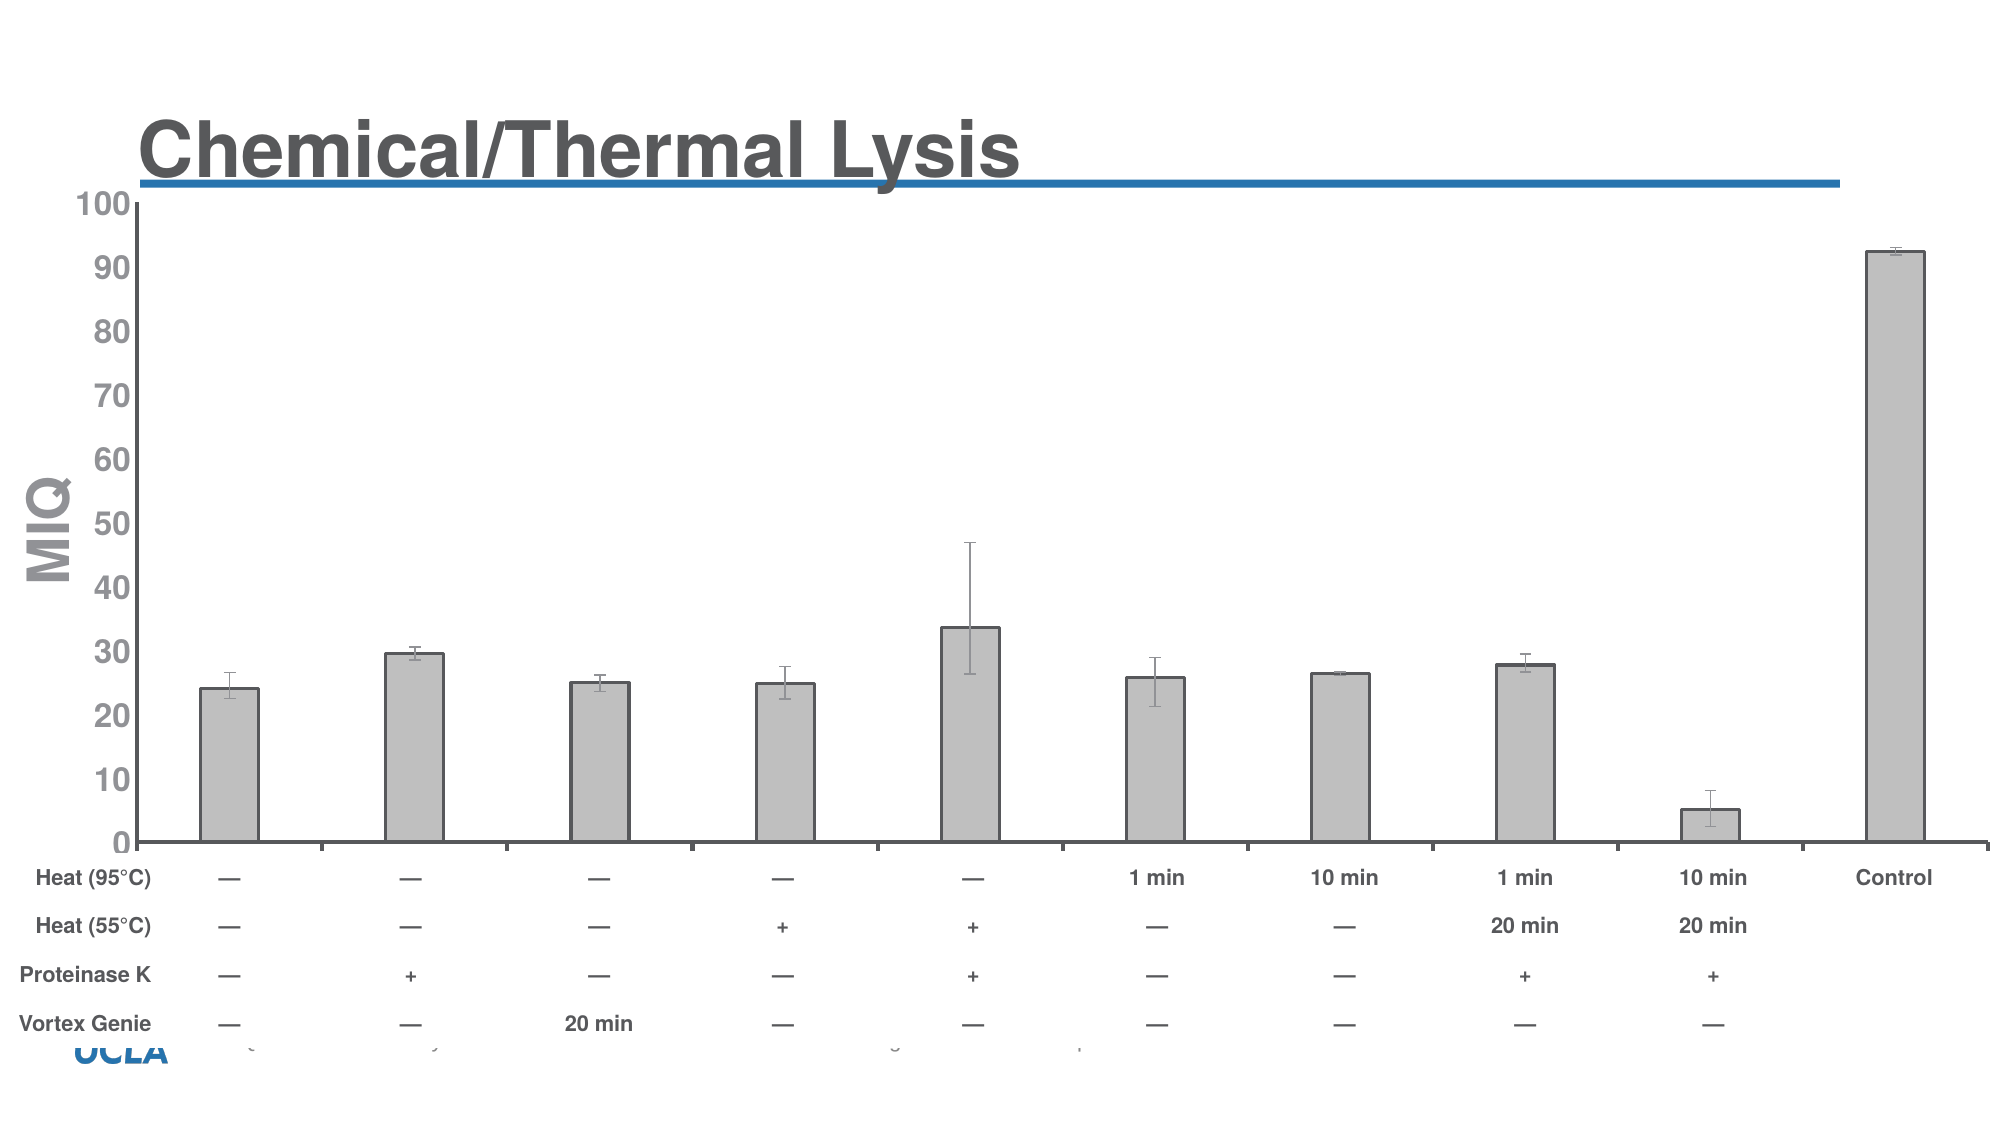

# Chemical/Thermal Lysis

### Chart

| Category |  |
|---|---|
| Metapolyzmye Protocol with no Enzyme and no Bead Beating 2 | 23.99666666666667 |
| Metapolyzme Protocol with No Enzyme plus Solid Tissue Buffer and PK and no Bead Beating 2 | 29.419999999999998 |
| Solid Tissue Buffer Vortex Genie 2 20 minutes | 24.840000000000003 |
| Solid Tissue Buffer 55C incubation 20 minutes | 24.76 |
| Solid Tissue Buffer 55C incubation with PK 20 minutes | 33.48666666666667 |
| Solid Tissue Buffer 95C 1 minute | 25.679999999999996 |
| Solid Tissue Buffer 95C 10 minutes | 26.33 |
| Solid Tissue Buffer 95C 1min 55C PK 20 min | 27.62 |
| Solid Tissue Buffer 95C 10min 55C PK 20 min  | 4.996666666666666 |
| Standard Bead Beating ZymoBIOMICS Miniprep 2 | 92.18 |
| Heat (95°C) | — | — | — | — | — | 1 min | 10 min | 1 min | 10 min | Control |
| --- | --- | --- | --- | --- | --- | --- | --- | --- | --- | --- |
| Heat (55°C) | — | — | — | + | + | — | — | 20 min | 20 min |  |
| Proteinase K | — | + | — | — | + | — | — | + | + |  |
| Vortex Genie | — | — | 20 min | — | — | — | — | — | — |  |